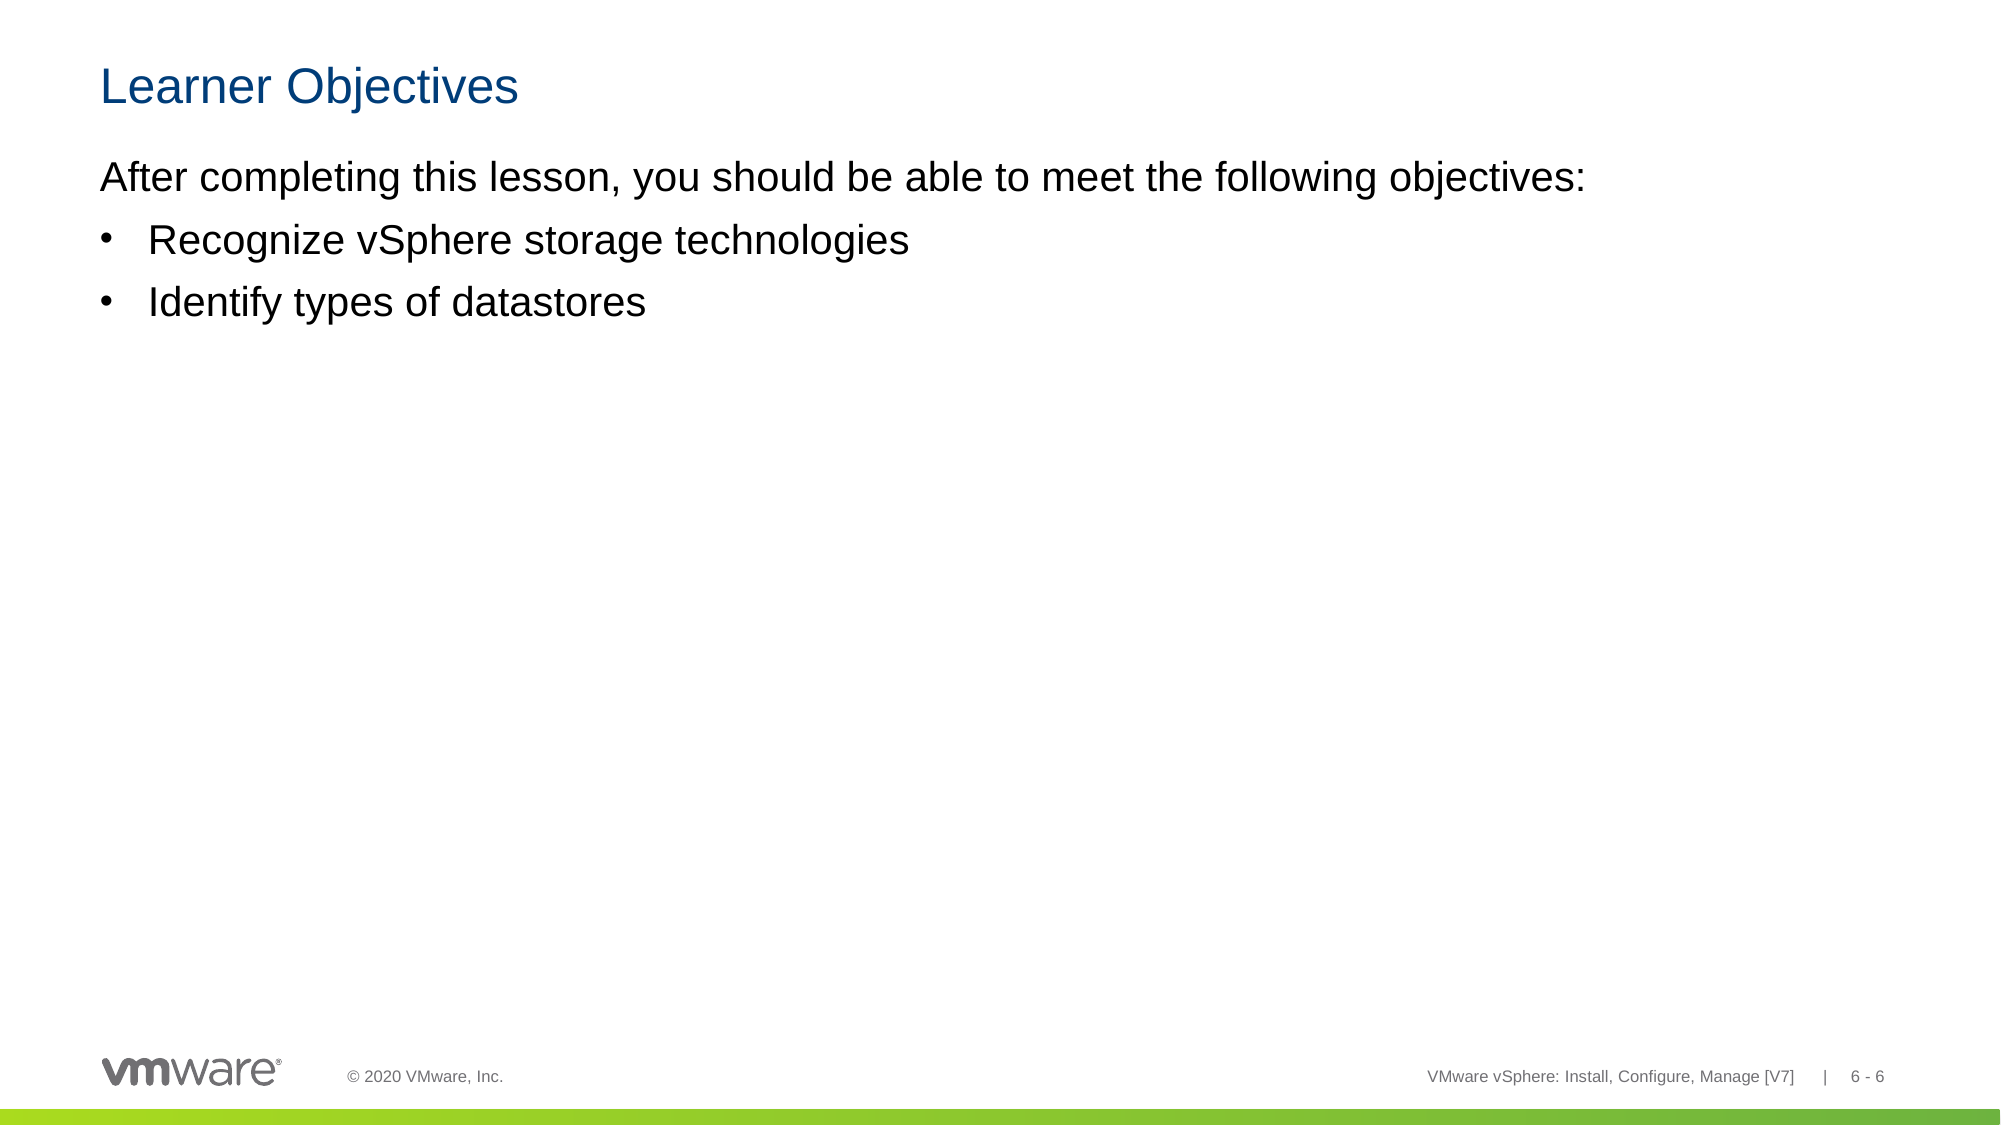

# Learner Objectives
After completing this lesson, you should be able to meet the following objectives:
Recognize vSphere storage technologies
Identify types of datastores
VMware vSphere: Install, Configure, Manage [V7]      |     6 - 6